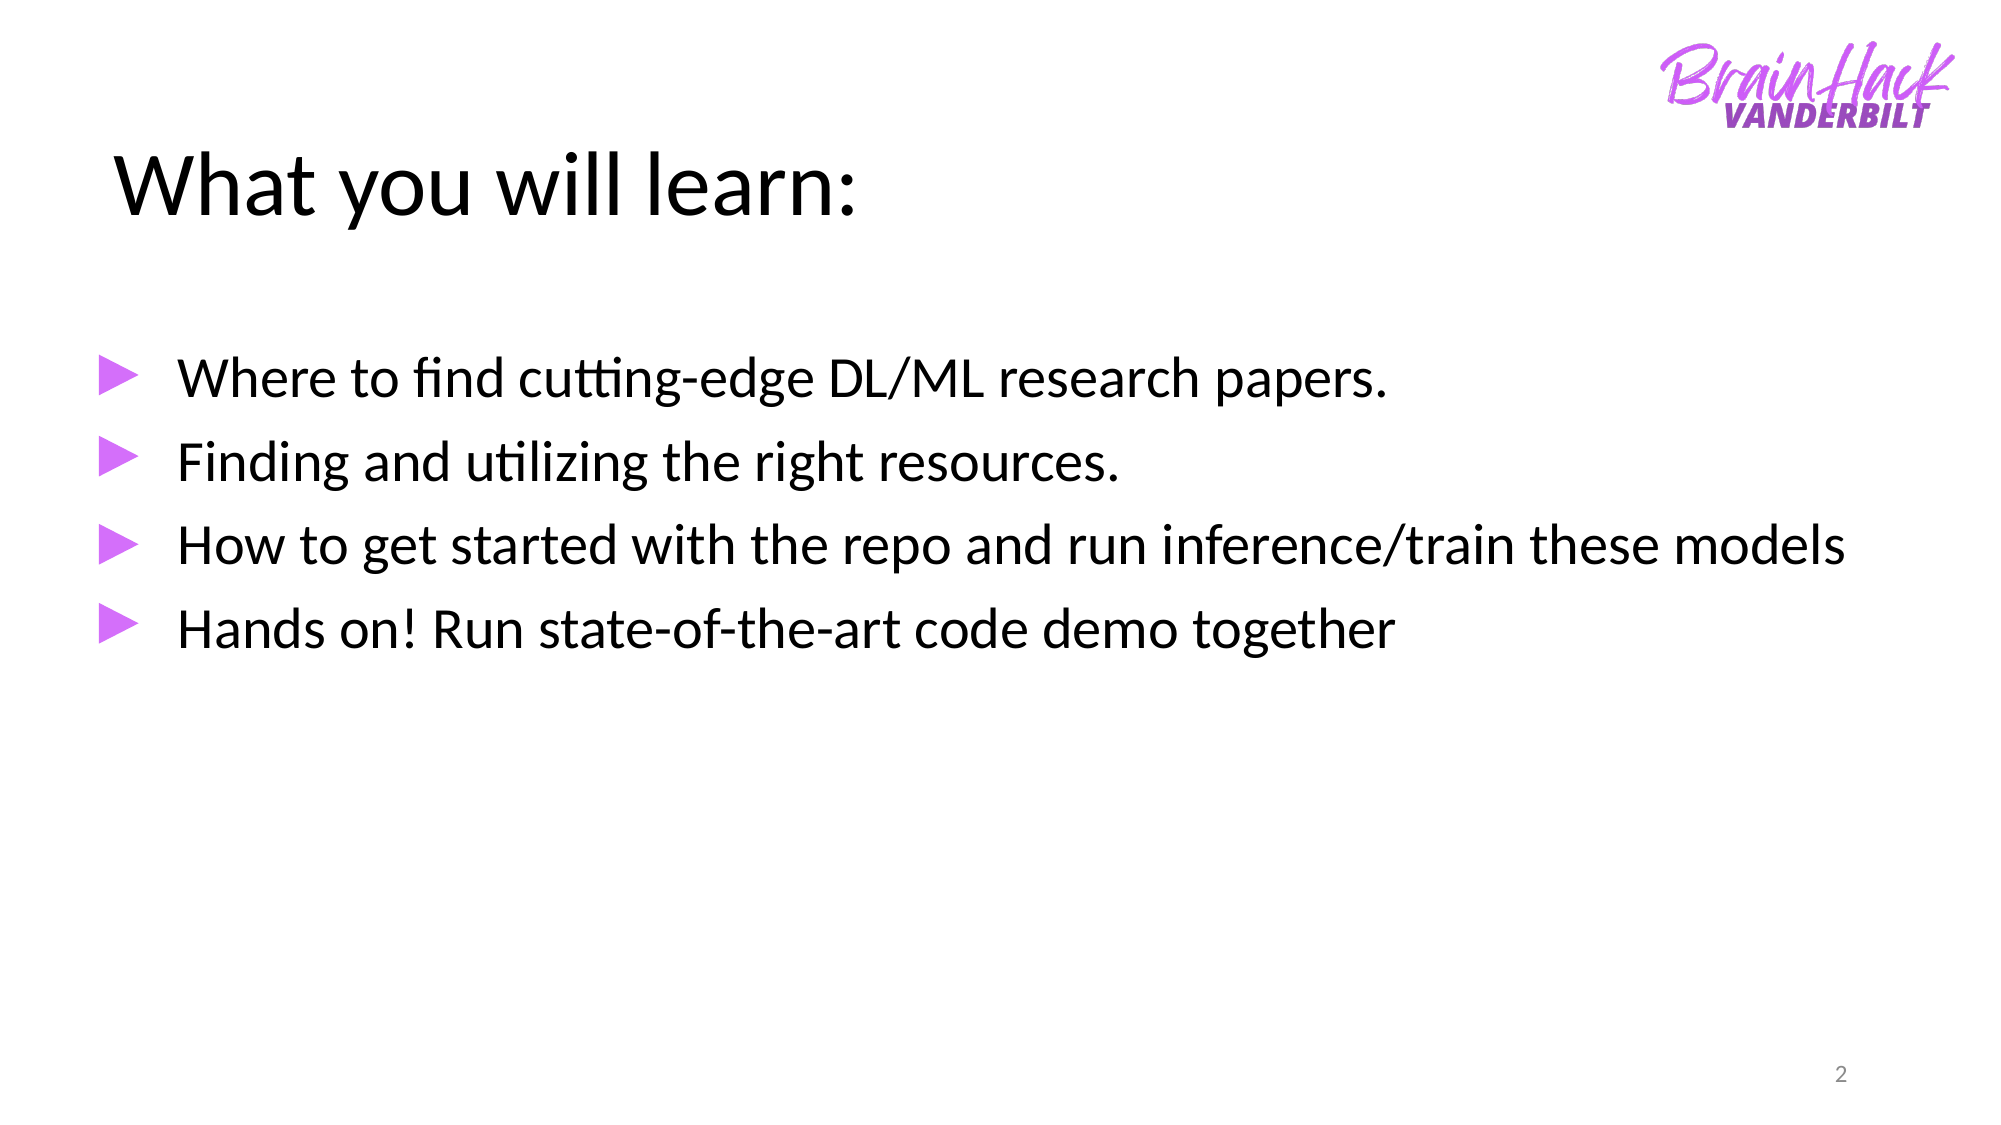

# What you will learn:
   Where to find cutting-edge DL/ML research papers.
   Finding and utilizing the right resources.
   How to get started with the repo and run inference/train these models
   Hands on! Run state-of-the-art code demo together

2